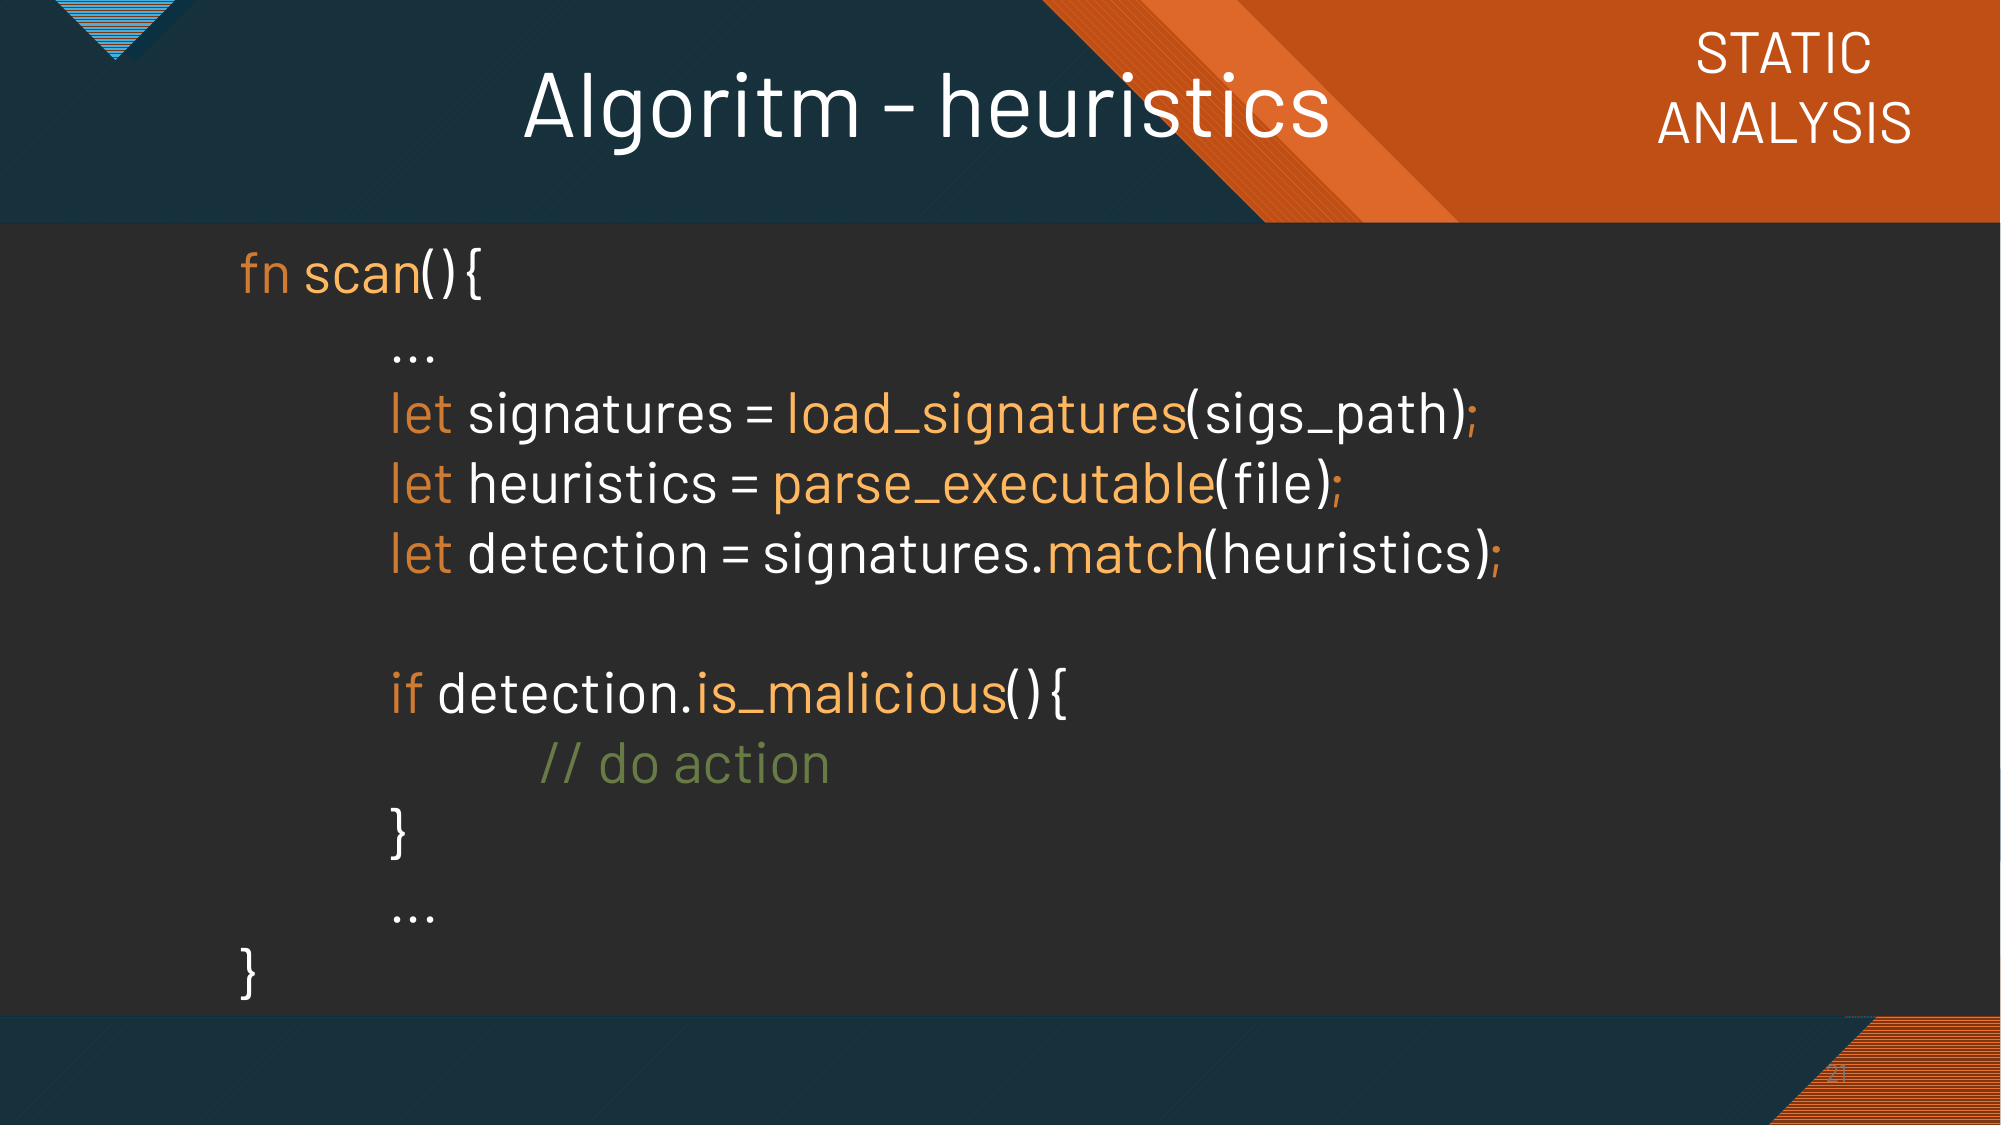

STATIC
ANALYSIS
Algoritm - heuristics
	fn scan() {
		...
		let signatures = load_signatures(sigs_path);
		let heuristics = parse_executable(file);
		let detection = signatures.match(heuristics);

		if detection.is_malicious() {
			// do action
		}
		...
	}

21